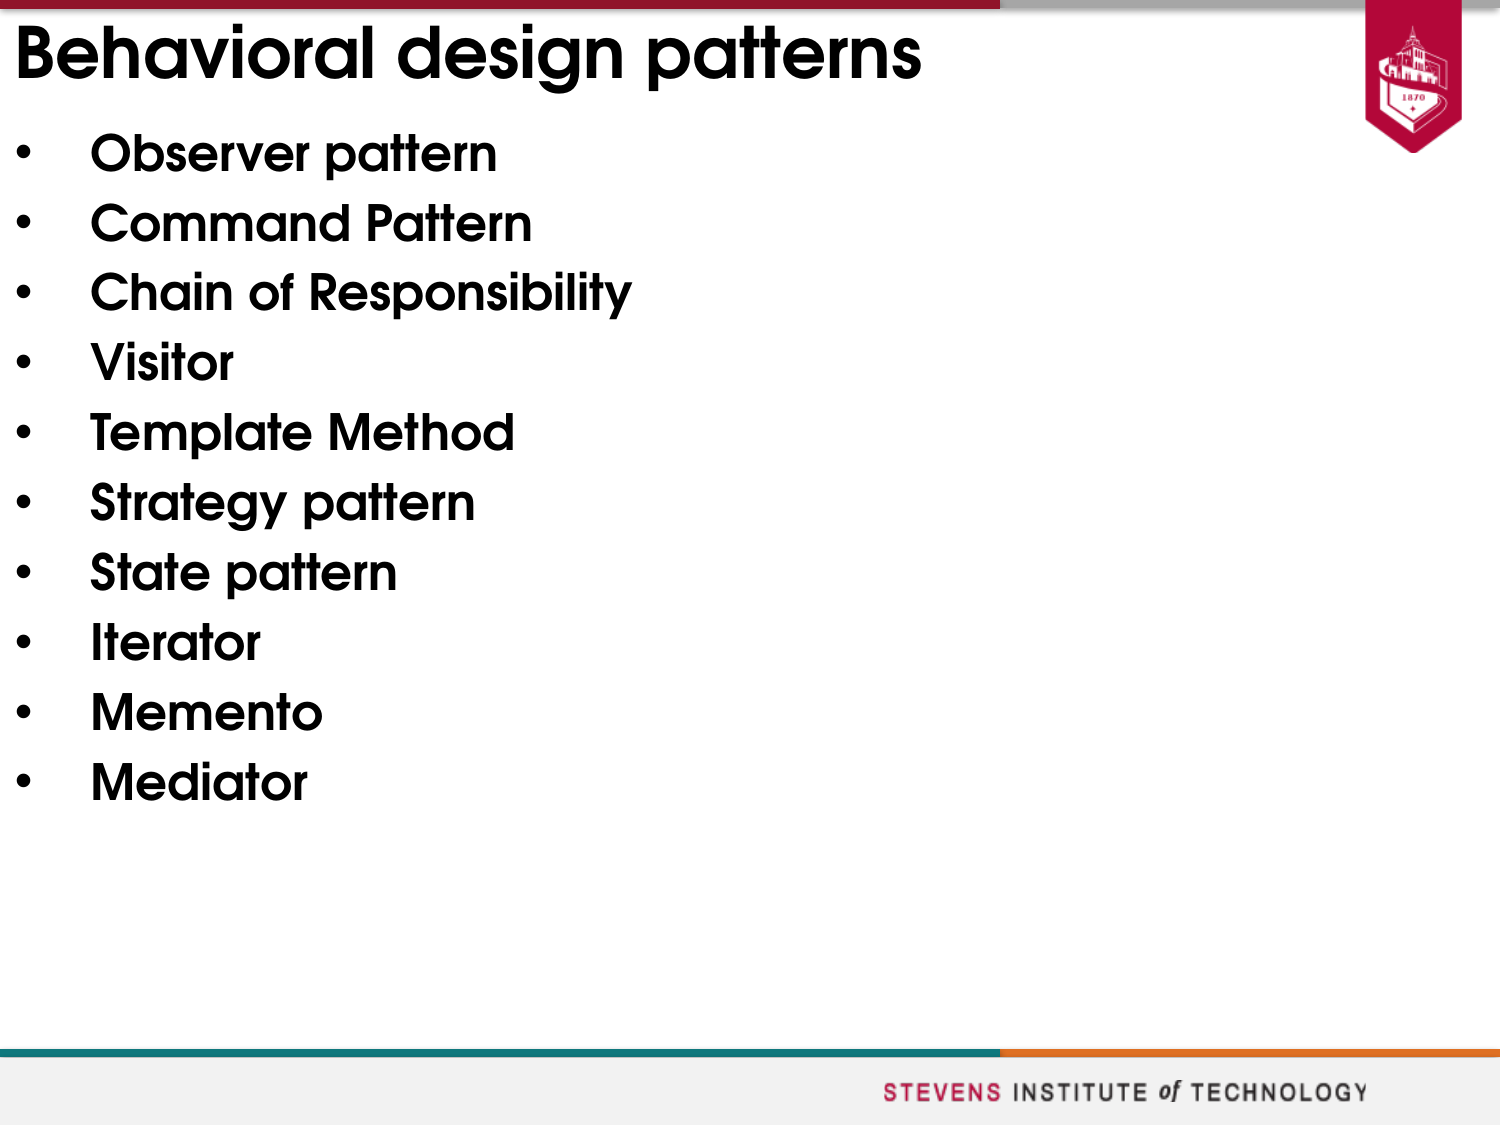

# Behavioral design patterns
Observer pattern
Command Pattern
Chain of Responsibility
Visitor
Template Method
Strategy pattern
State pattern
Iterator
Memento
Mediator